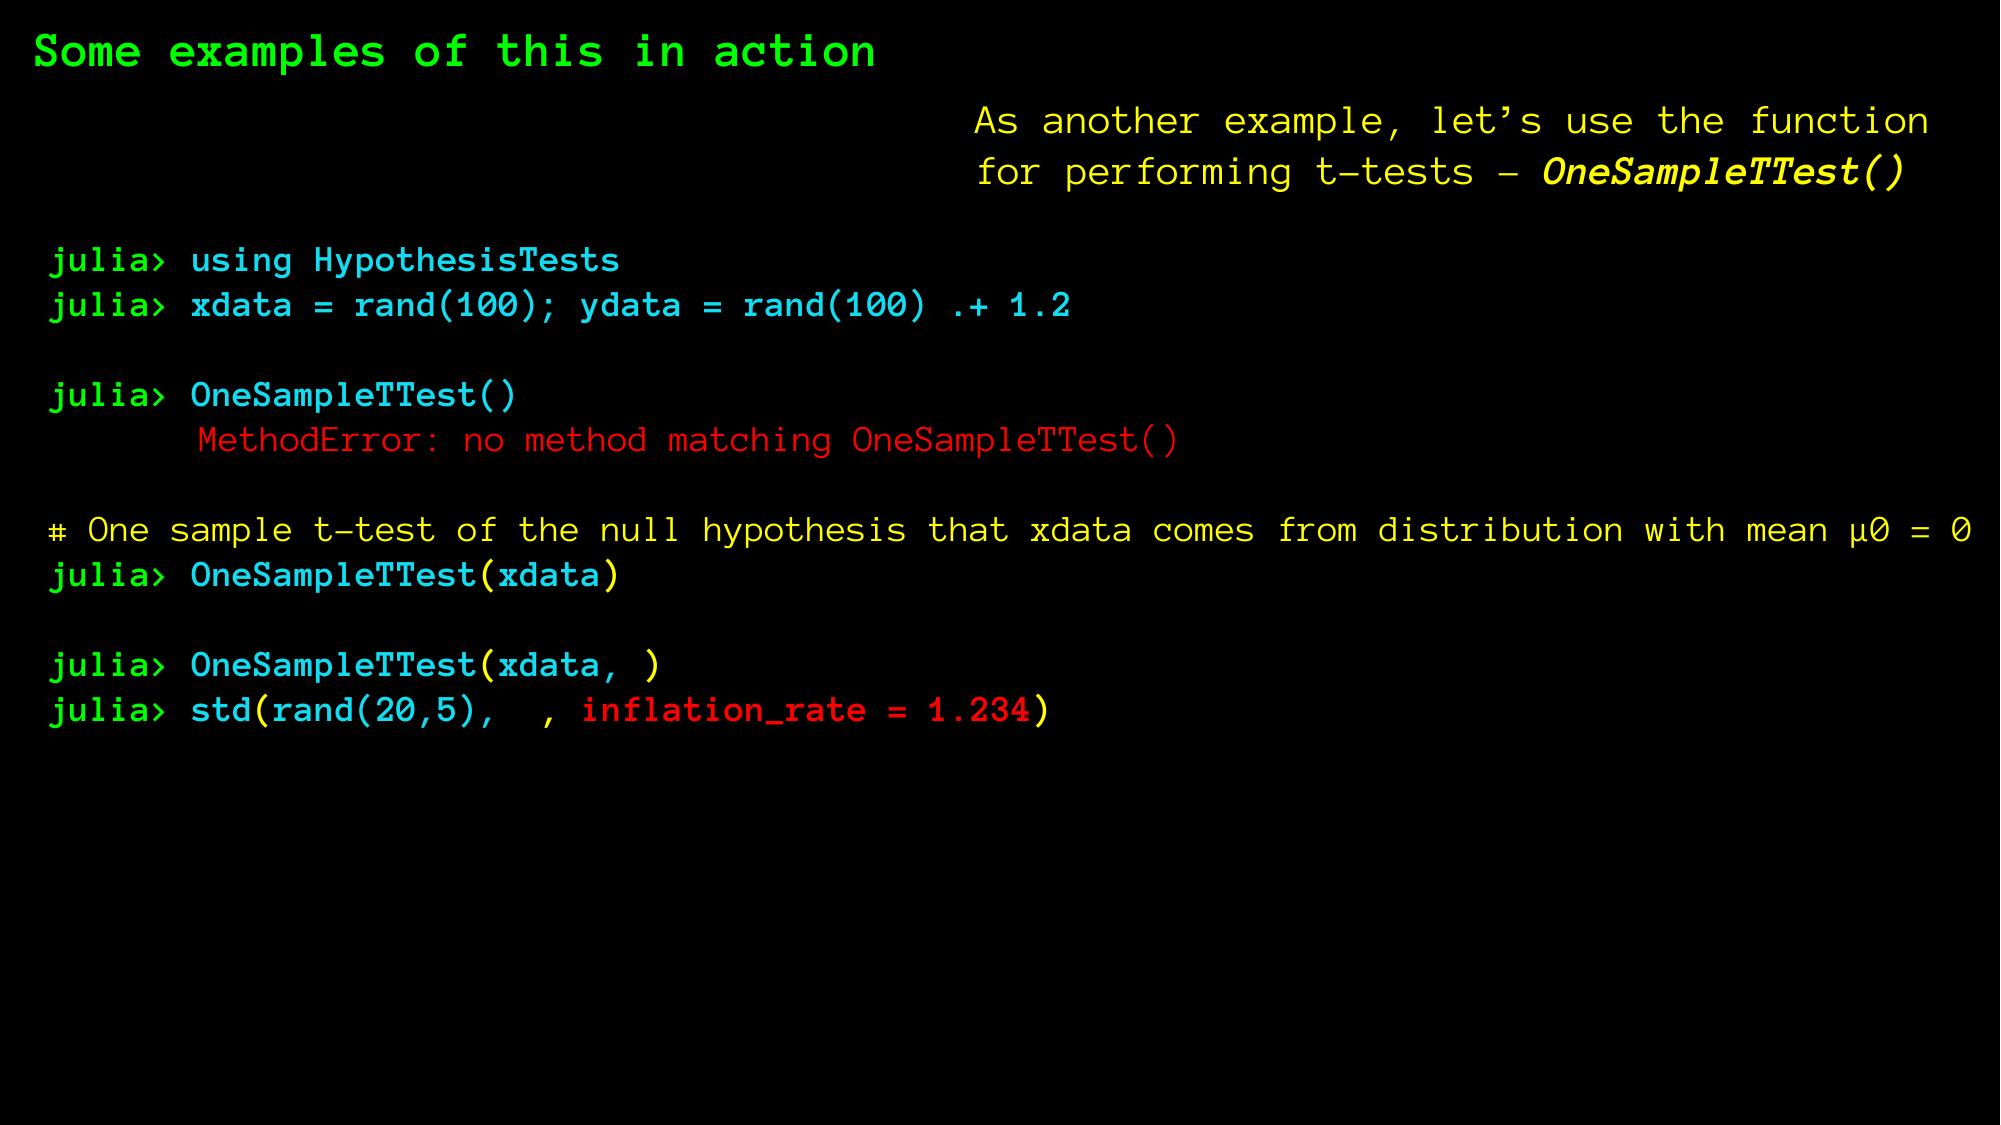

Some examples of this in action
As another example, let’s use the function for performing t-tests – OneSampleTTest()
julia> using HypothesisTests
julia> xdata = rand(100); ydata = rand(100) .+ 1.2

julia> OneSampleTTest()
	MethodError: no method matching OneSampleTTest()

# One sample t-test of the null hypothesis that xdata comes from distribution with mean μ0 = 0
julia> OneSampleTTest(xdata)

julia> OneSampleTTest(xdata, )
julia> std(rand(20,5),  , inflation_rate = 1.234)